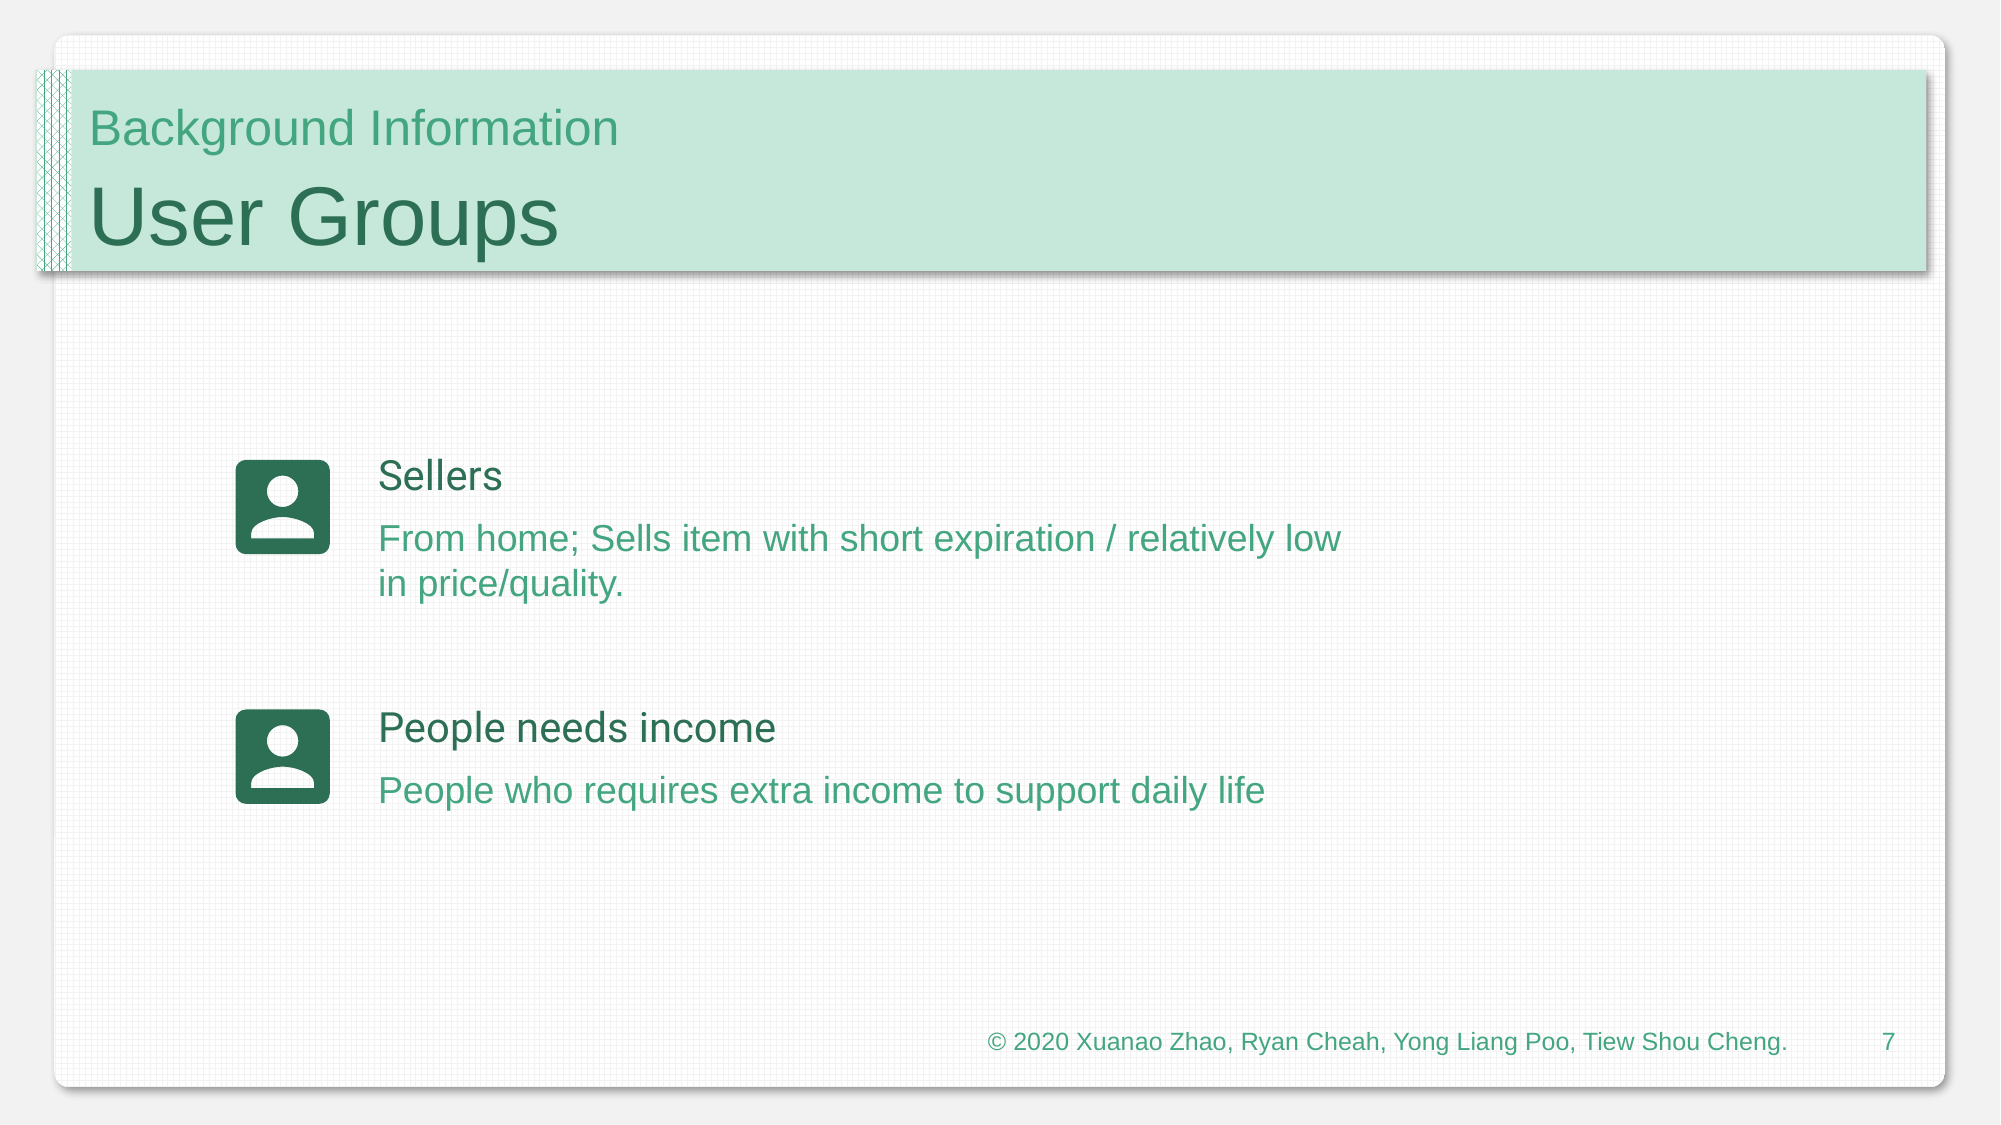

Background Information
User Groups
Sellers

From home; Sells item with short expiration / relatively low in price/quality.
People needs income

People who requires extra income to support daily life
© 2020 Xuanao Zhao, Ryan Cheah, Yong Liang Poo, Tiew Shou Cheng.
7